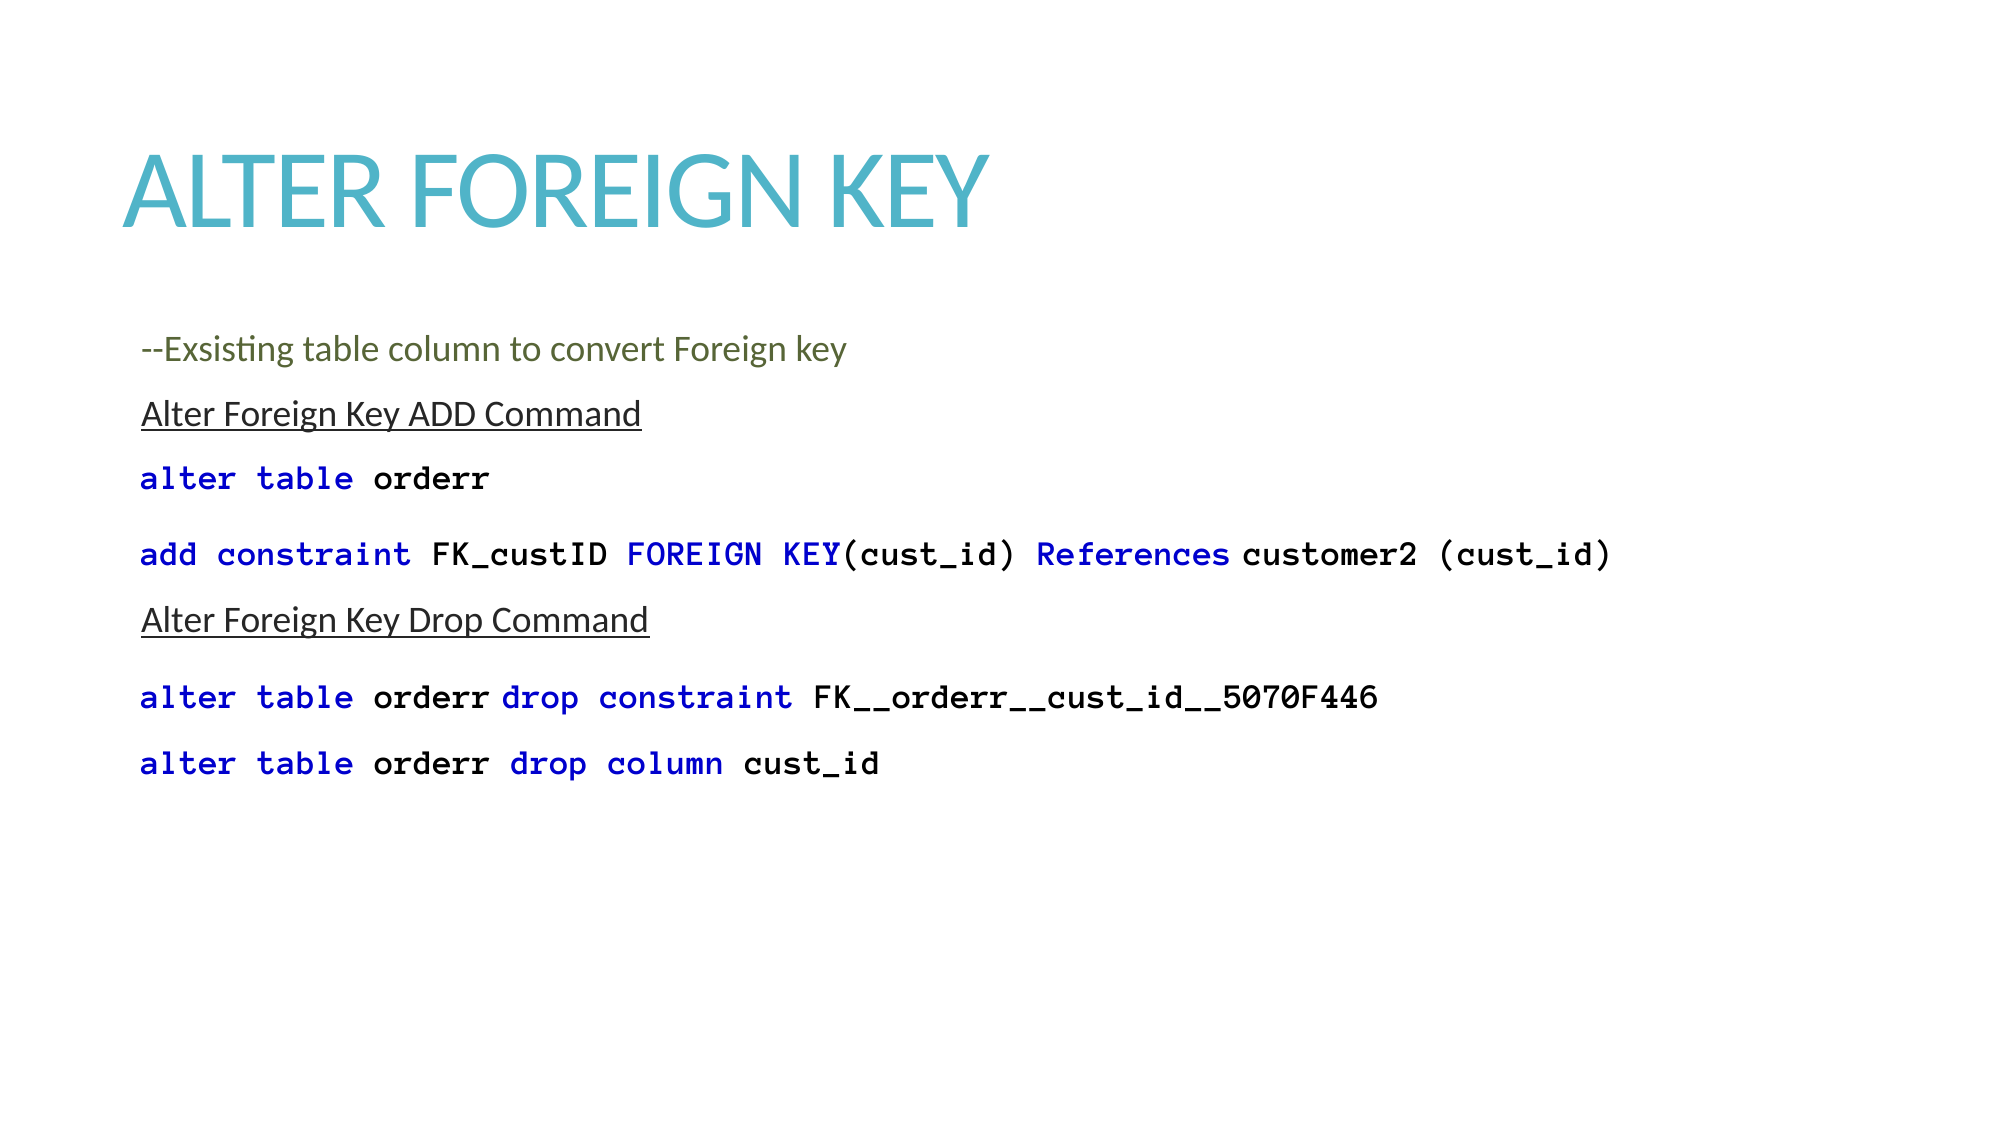

# ALTER FOREIGN KEY
--Exsisting table column to convert Foreign key
Alter Foreign Key ADD Command
alter table orderr
add constraint FK_custID FOREIGN KEY(cust_id) References customer2 (cust_id)
Alter Foreign Key Drop Command
alter table orderr drop constraint FK__orderr__cust_id__5070F446
alter table orderr drop column cust_id